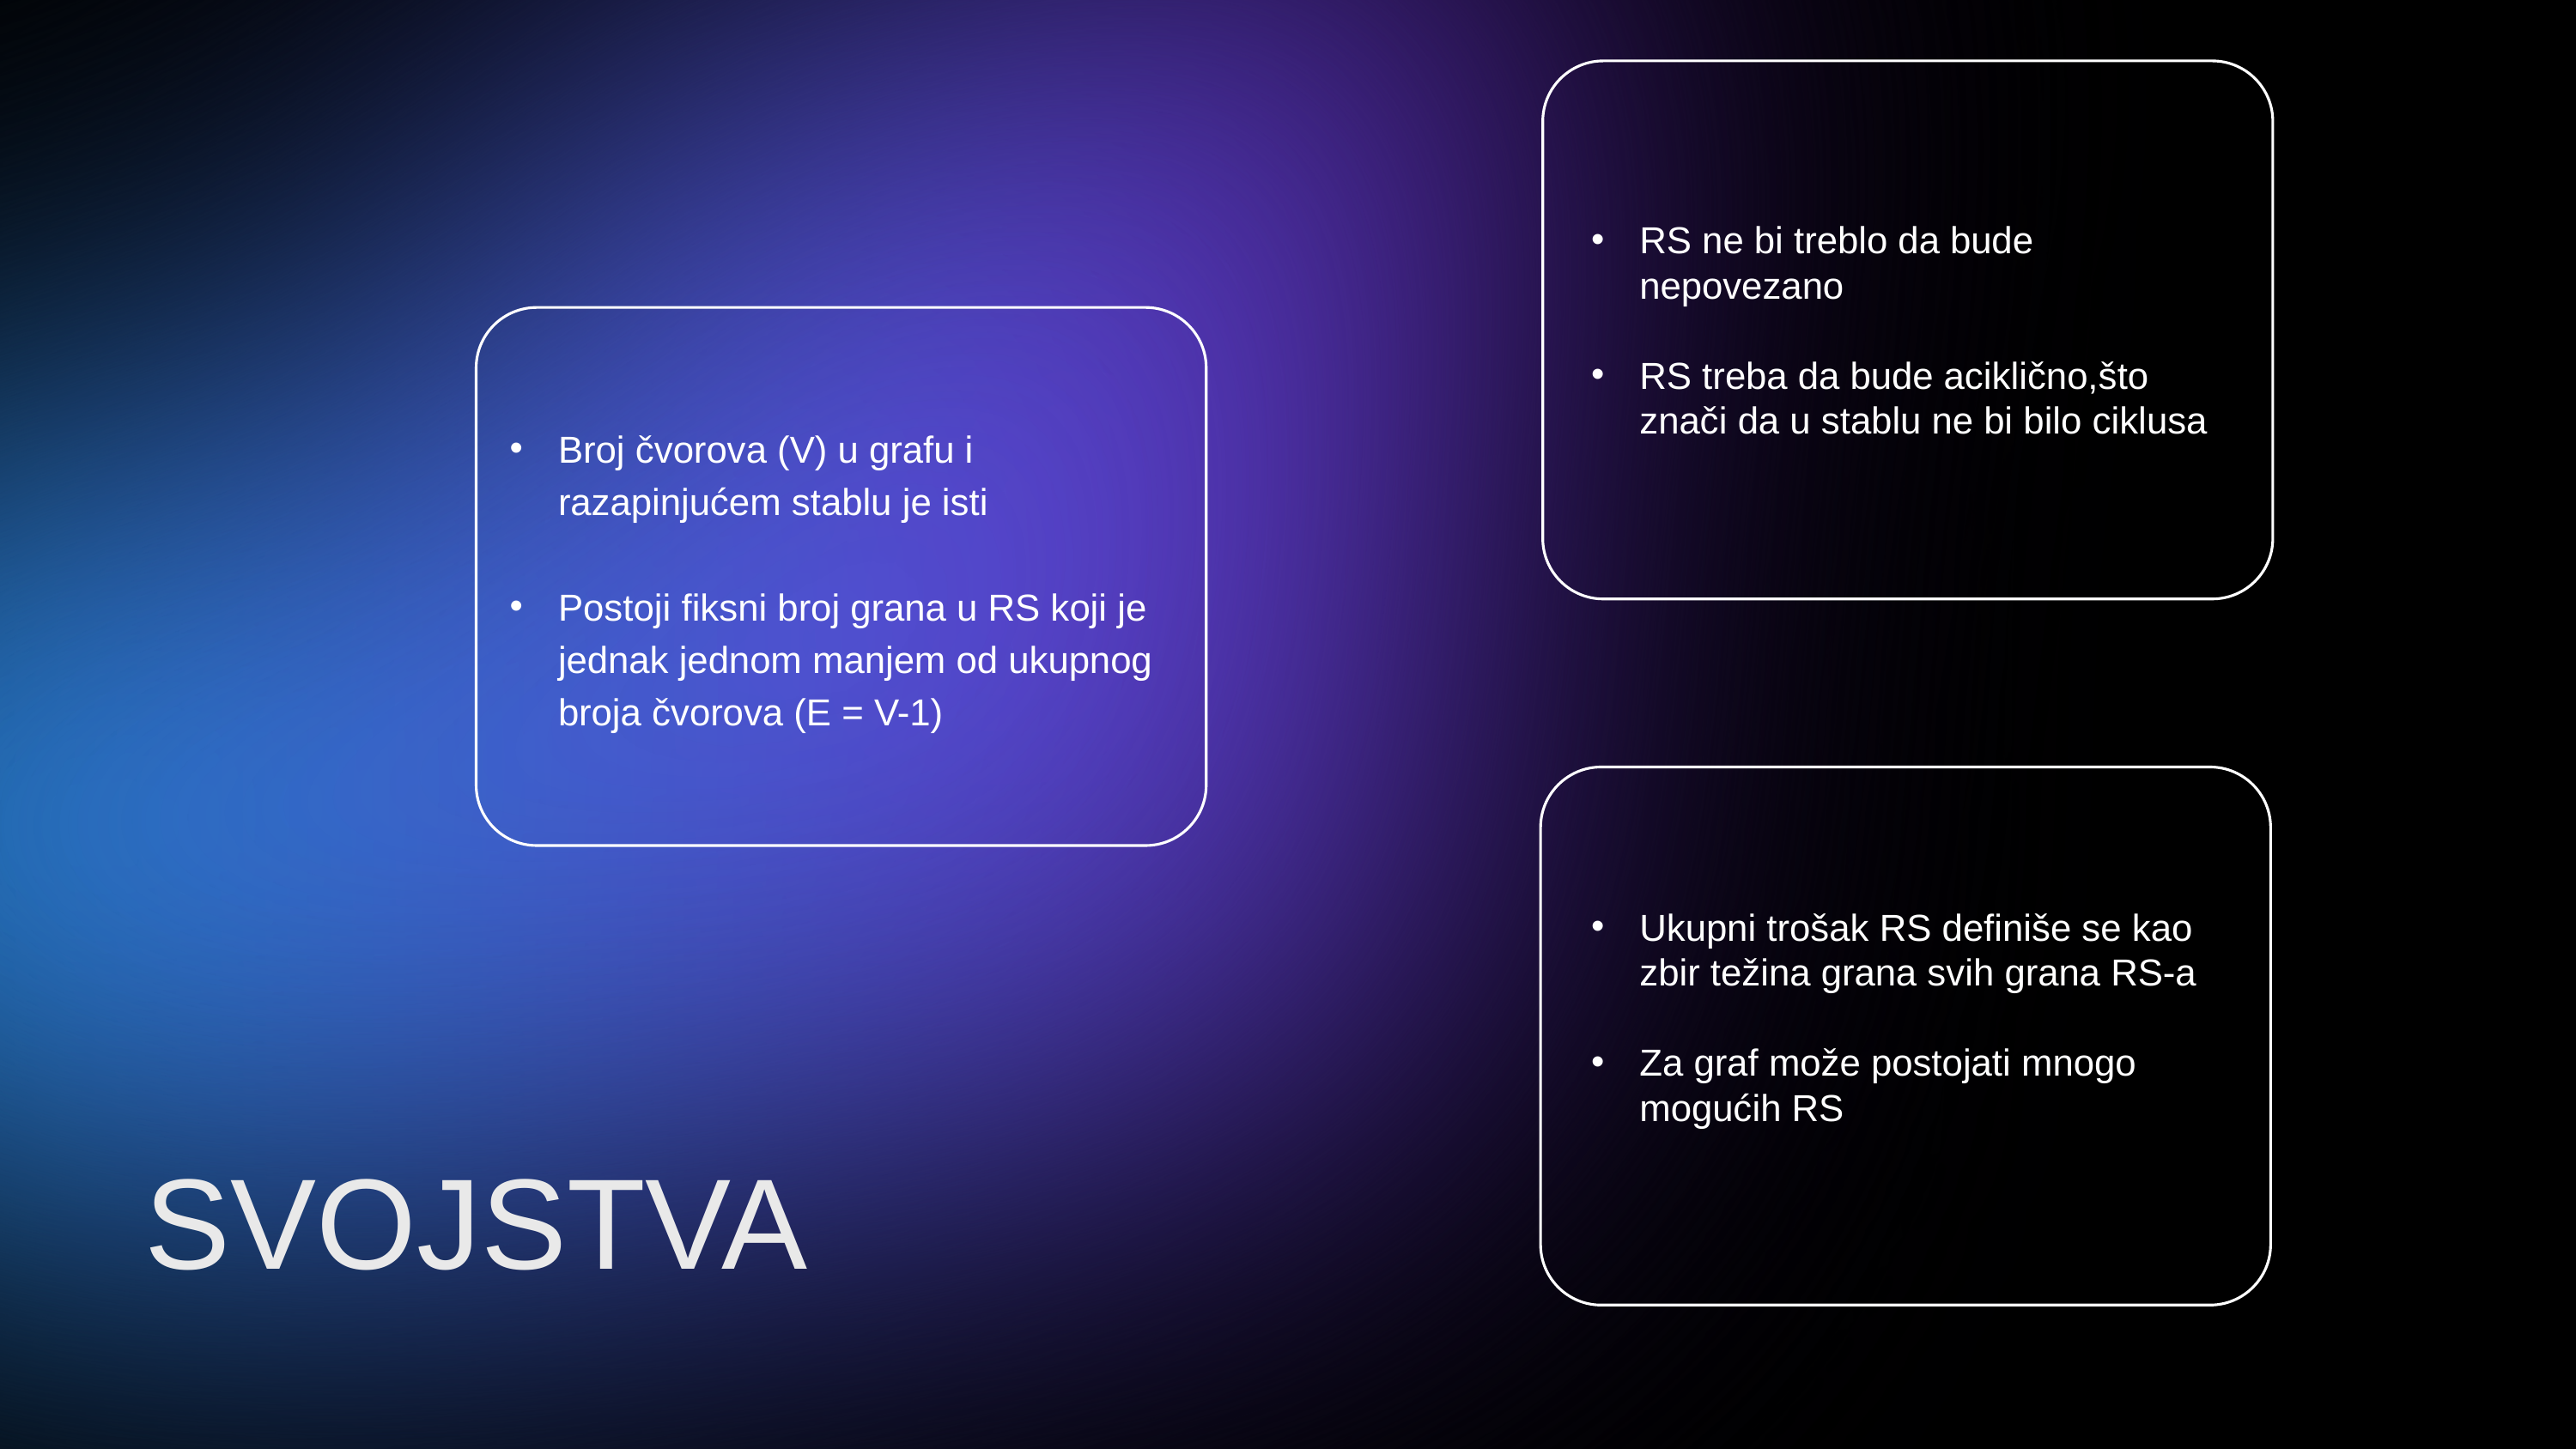

RS ne bi treblo da bude nepovezano

RS treba da bude aciklično,što znači da u stablu ne bi bilo ciklusa

Broj čvorova (V) u grafu i razapinjućem stablu je isti

Postoji fiksni broj grana u RS koji je jednak jednom manjem od ukupnog broja čvorova (E = V-1)

Ukupni trošak RS definiše se kao zbir težina grana svih grana RS-a

Za graf može postojati mnogo mogućih RS
SVOJSTVA